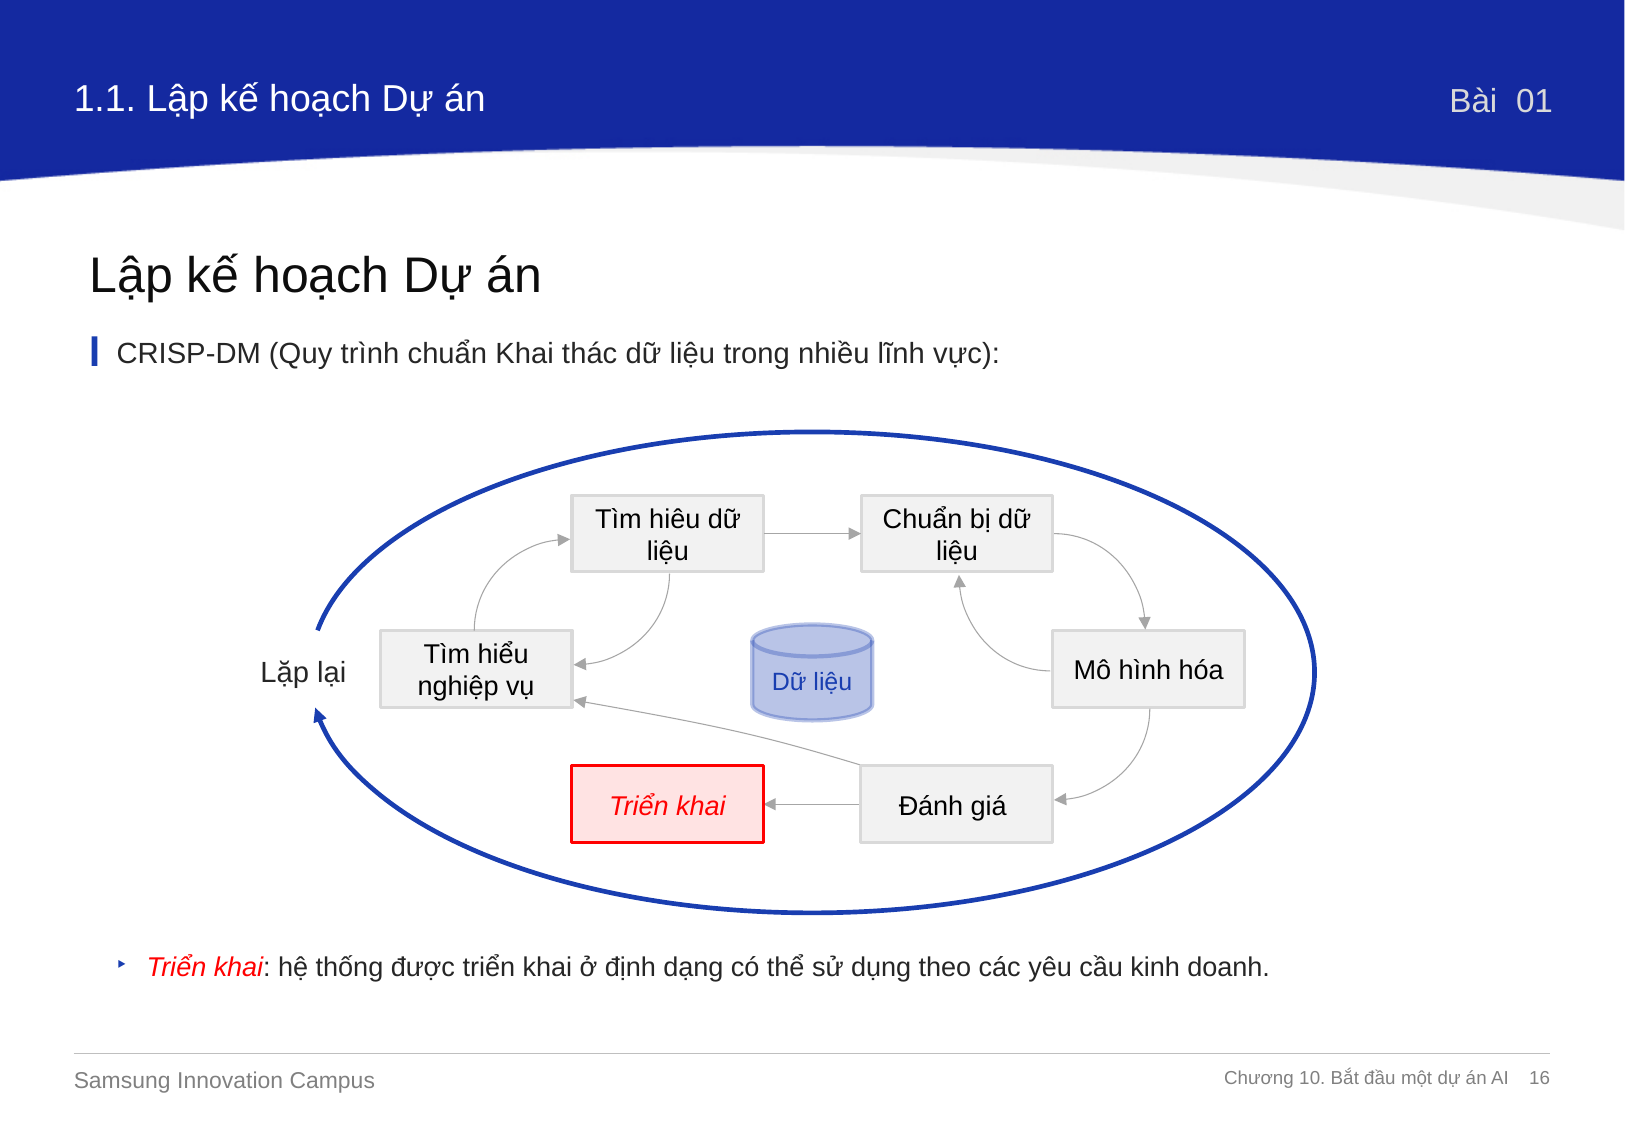

1.1. Lập kế hoạch Dự án
Bài  01
Lập kế hoạch Dự án
CRISP-DM (Quy trình chuẩn Khai thác dữ liệu trong nhiều lĩnh vực):

Tìm hiêu dữ liệu
Chuẩn bị dữ liệu

Dữ liệu
Tìm hiểu nghiệp vụ
Mô hình hóa
Lặp lại

Triển khai
Đánh giá
Triển khai: hệ thống được triển khai ở định dạng có thể sử dụng theo các yêu cầu kinh doanh.